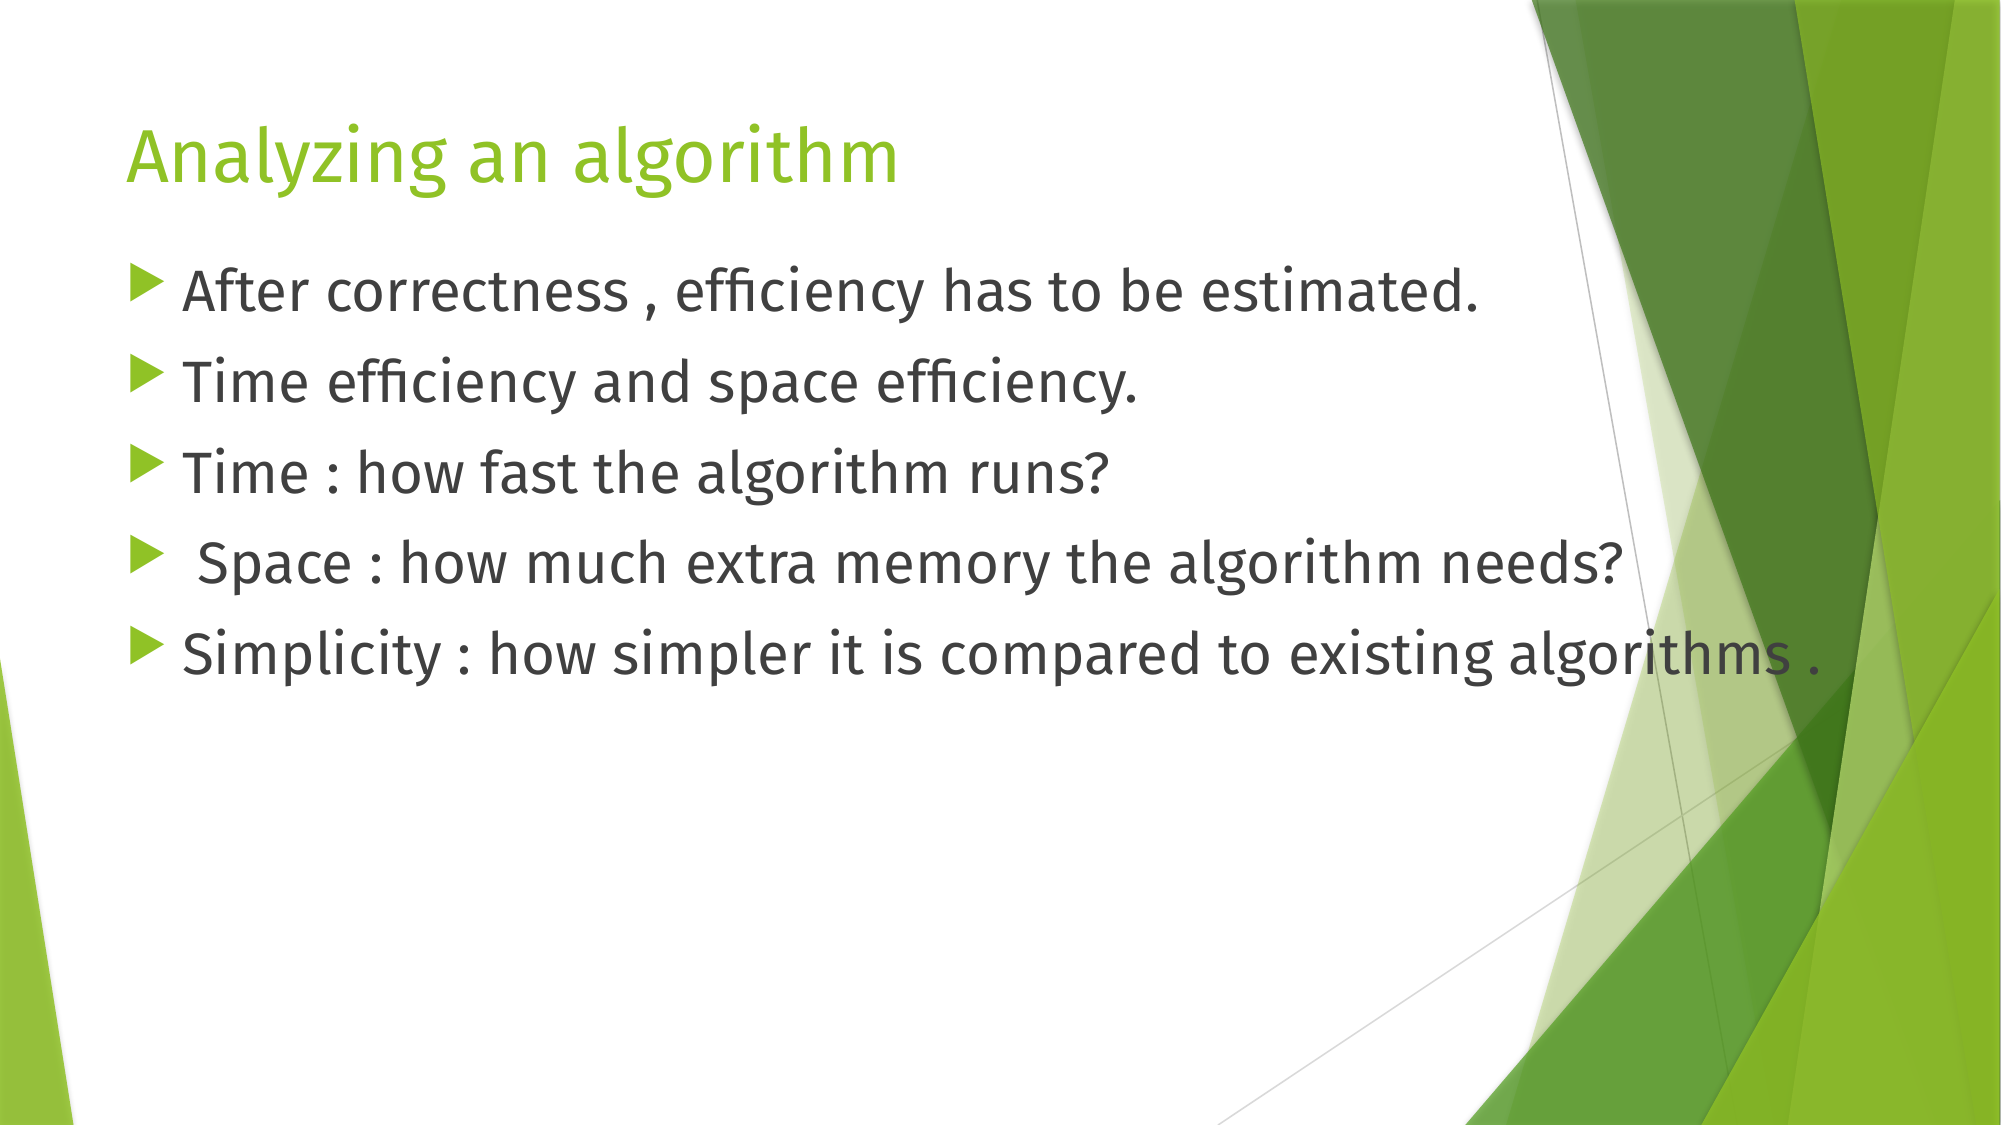

# Analyzing an algorithm
After correctness , efficiency has to be estimated.
Time efficiency and space efficiency.
Time : how fast the algorithm runs?
 Space : how much extra memory the algorithm needs?
Simplicity : how simpler it is compared to existing algorithms .